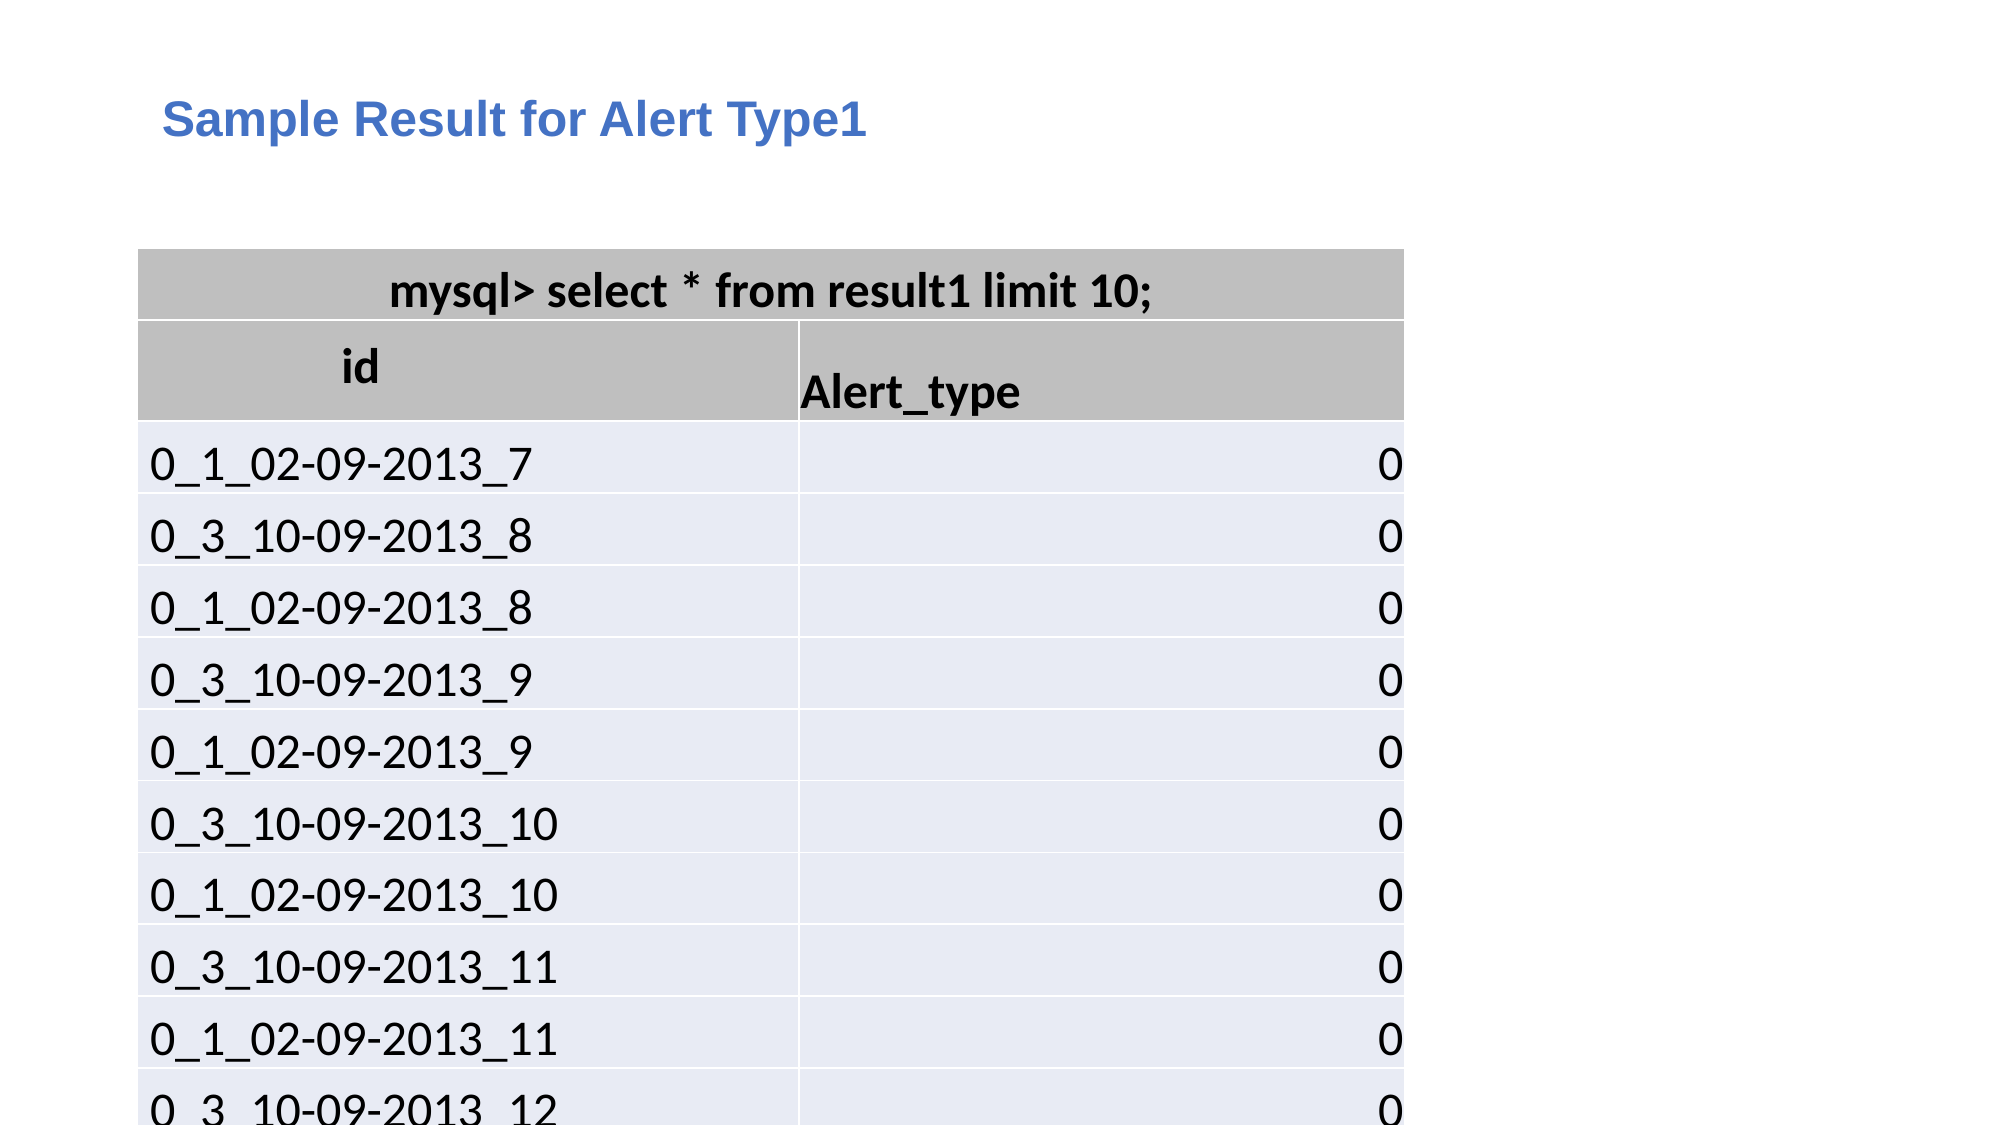

# Sample Result for Alert Type1
| mysql> select \* from result1 limit 10; |  |
| --- | --- |
| id | Alert\_type |
| 0\_1\_02-09-2013\_7 | 0 |
| 0\_3\_10-09-2013\_8 | 0 |
| 0\_1\_02-09-2013\_8 | 0 |
| 0\_3\_10-09-2013\_9 | 0 |
| 0\_1\_02-09-2013\_9 | 0 |
| 0\_3\_10-09-2013\_10 | 0 |
| 0\_1\_02-09-2013\_10 | 0 |
| 0\_3\_10-09-2013\_11 | 0 |
| 0\_1\_02-09-2013\_11 | 0 |
| 0\_3\_10-09-2013\_12 | 0 |